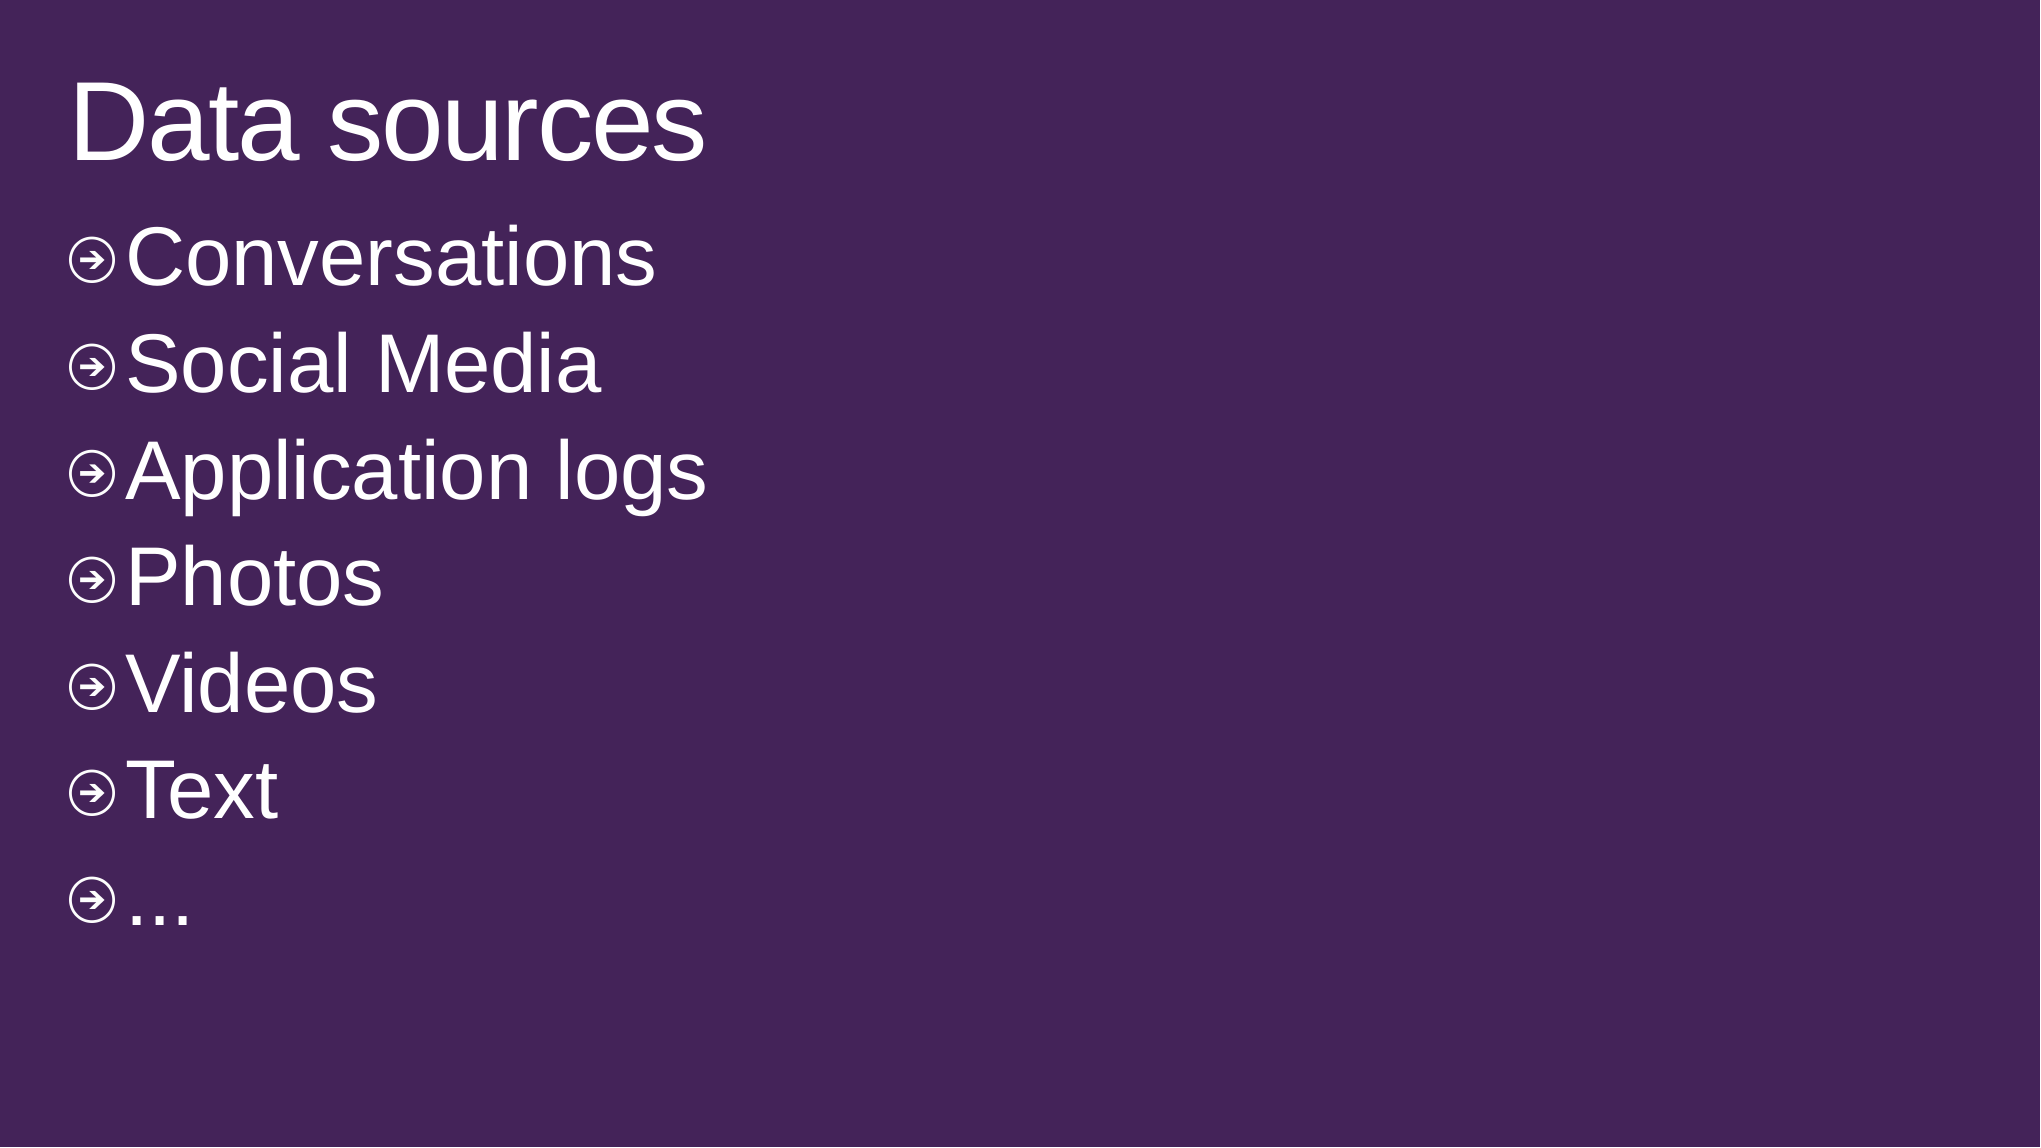

# Data sources
Conversations
Social Media
Application logs
Photos
Videos
Text
...